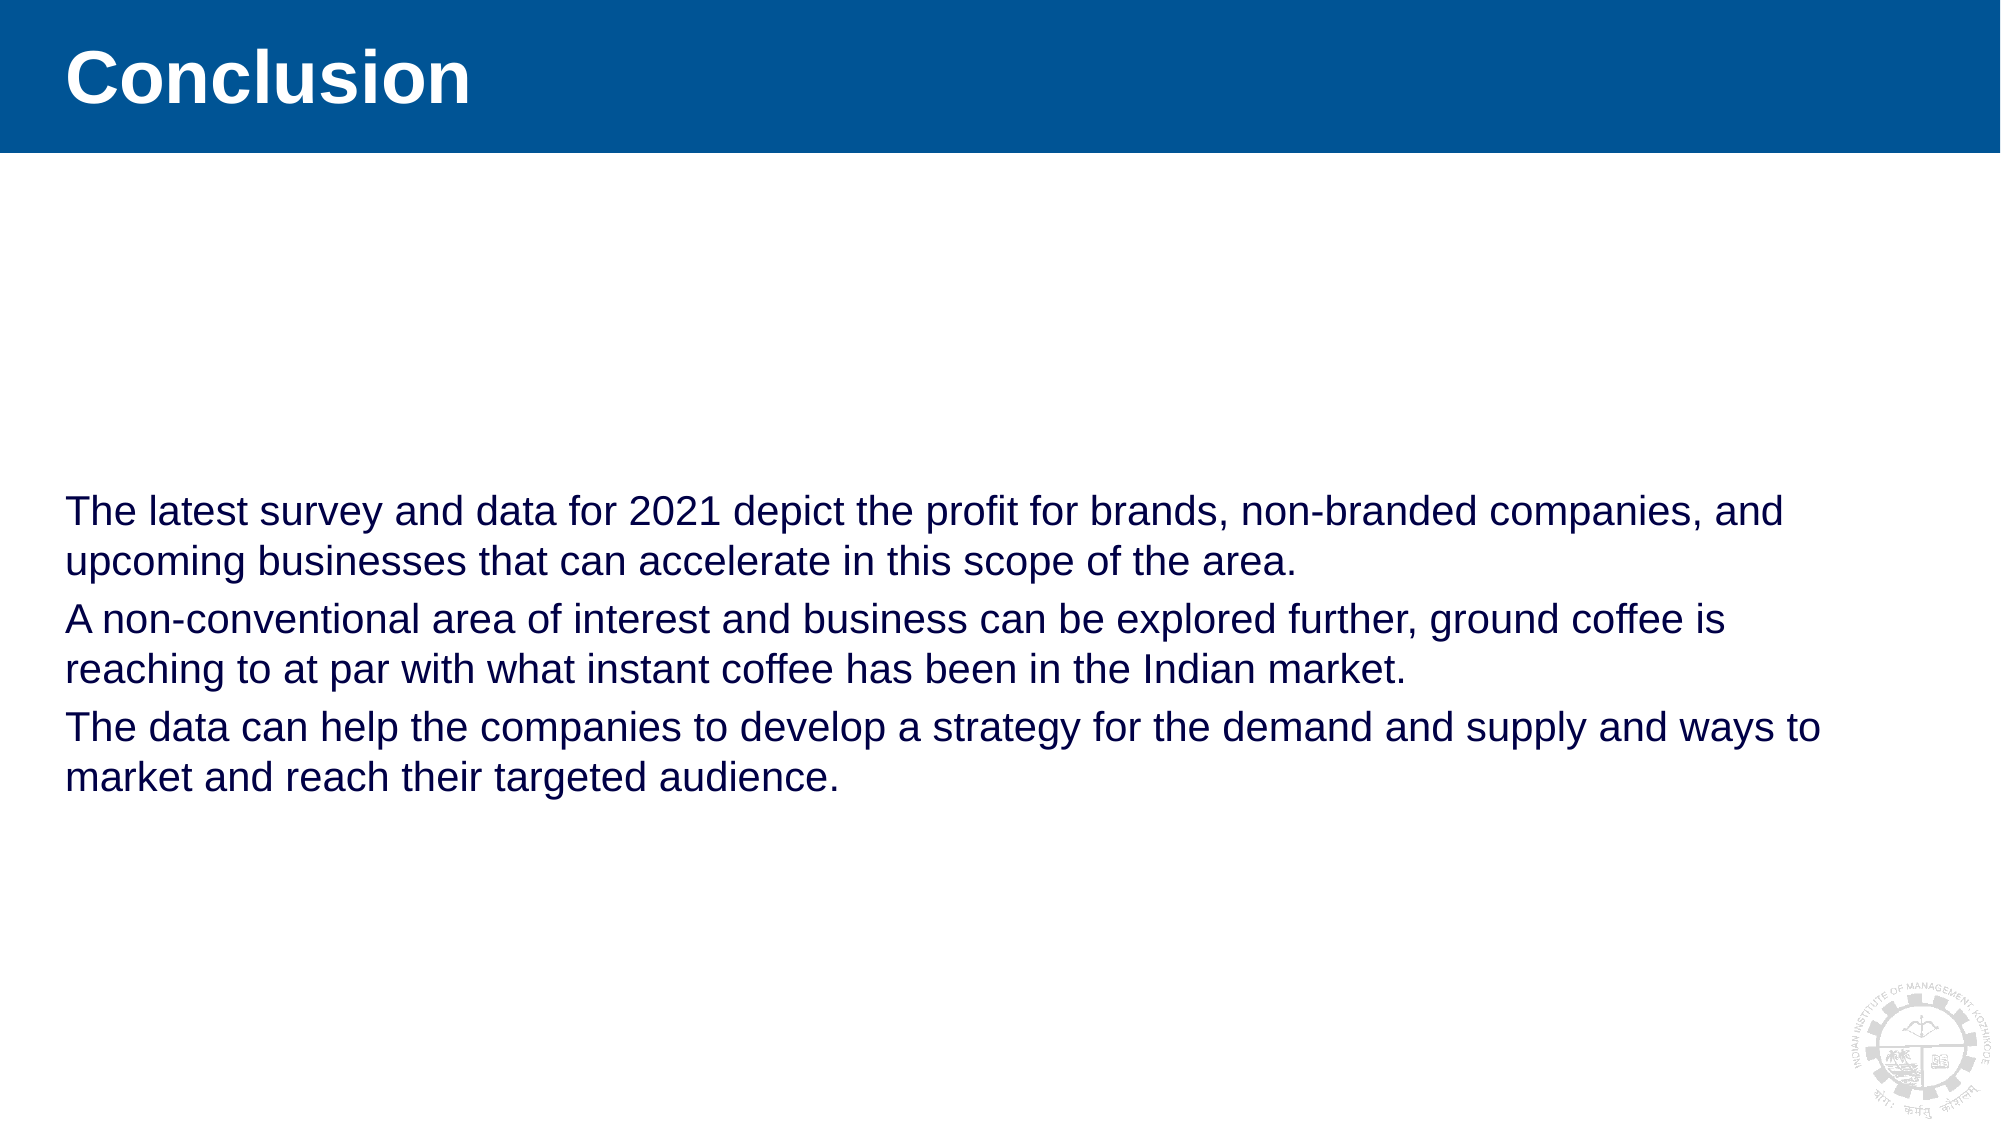

# Conclusion
The latest survey and data for 2021 depict the profit for brands, non-branded companies, and upcoming businesses that can accelerate in this scope of the area.
A non-conventional area of interest and business can be explored further, ground coffee is reaching to at par with what instant coffee has been in the Indian market.
The data can help the companies to develop a strategy for the demand and supply and ways to market and reach their targeted audience.